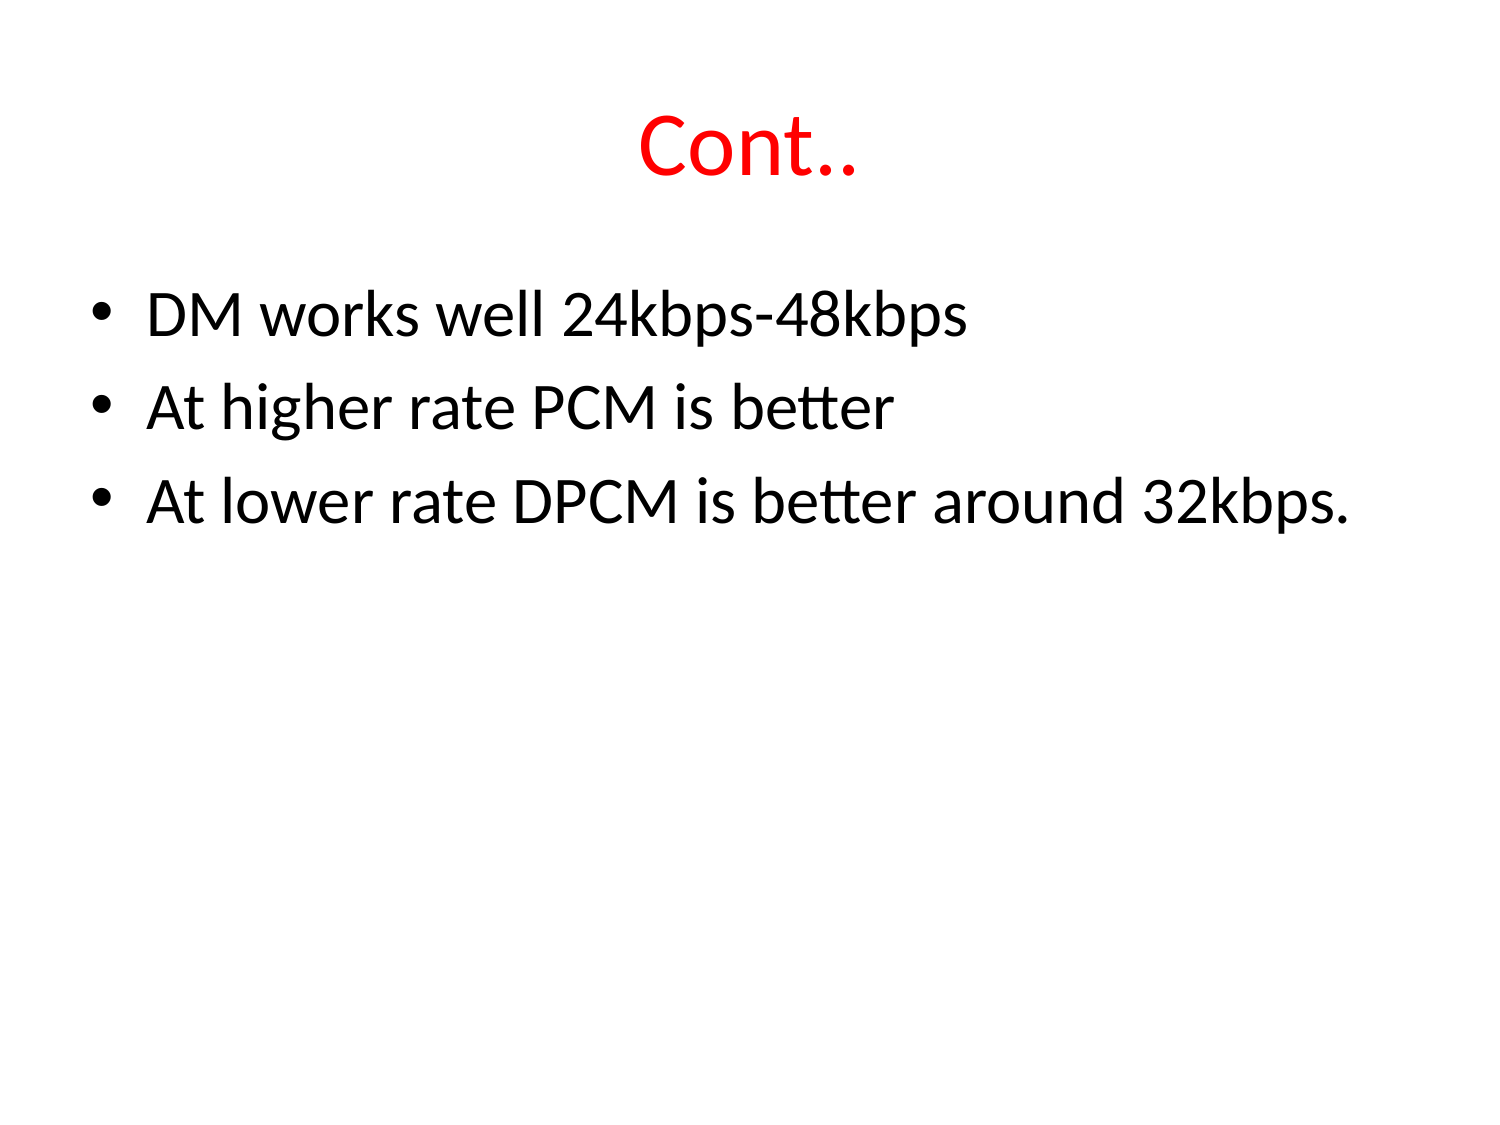

# Cont..
DM works well 24kbps-48kbps
At higher rate PCM is better
At lower rate DPCM is better around 32kbps.